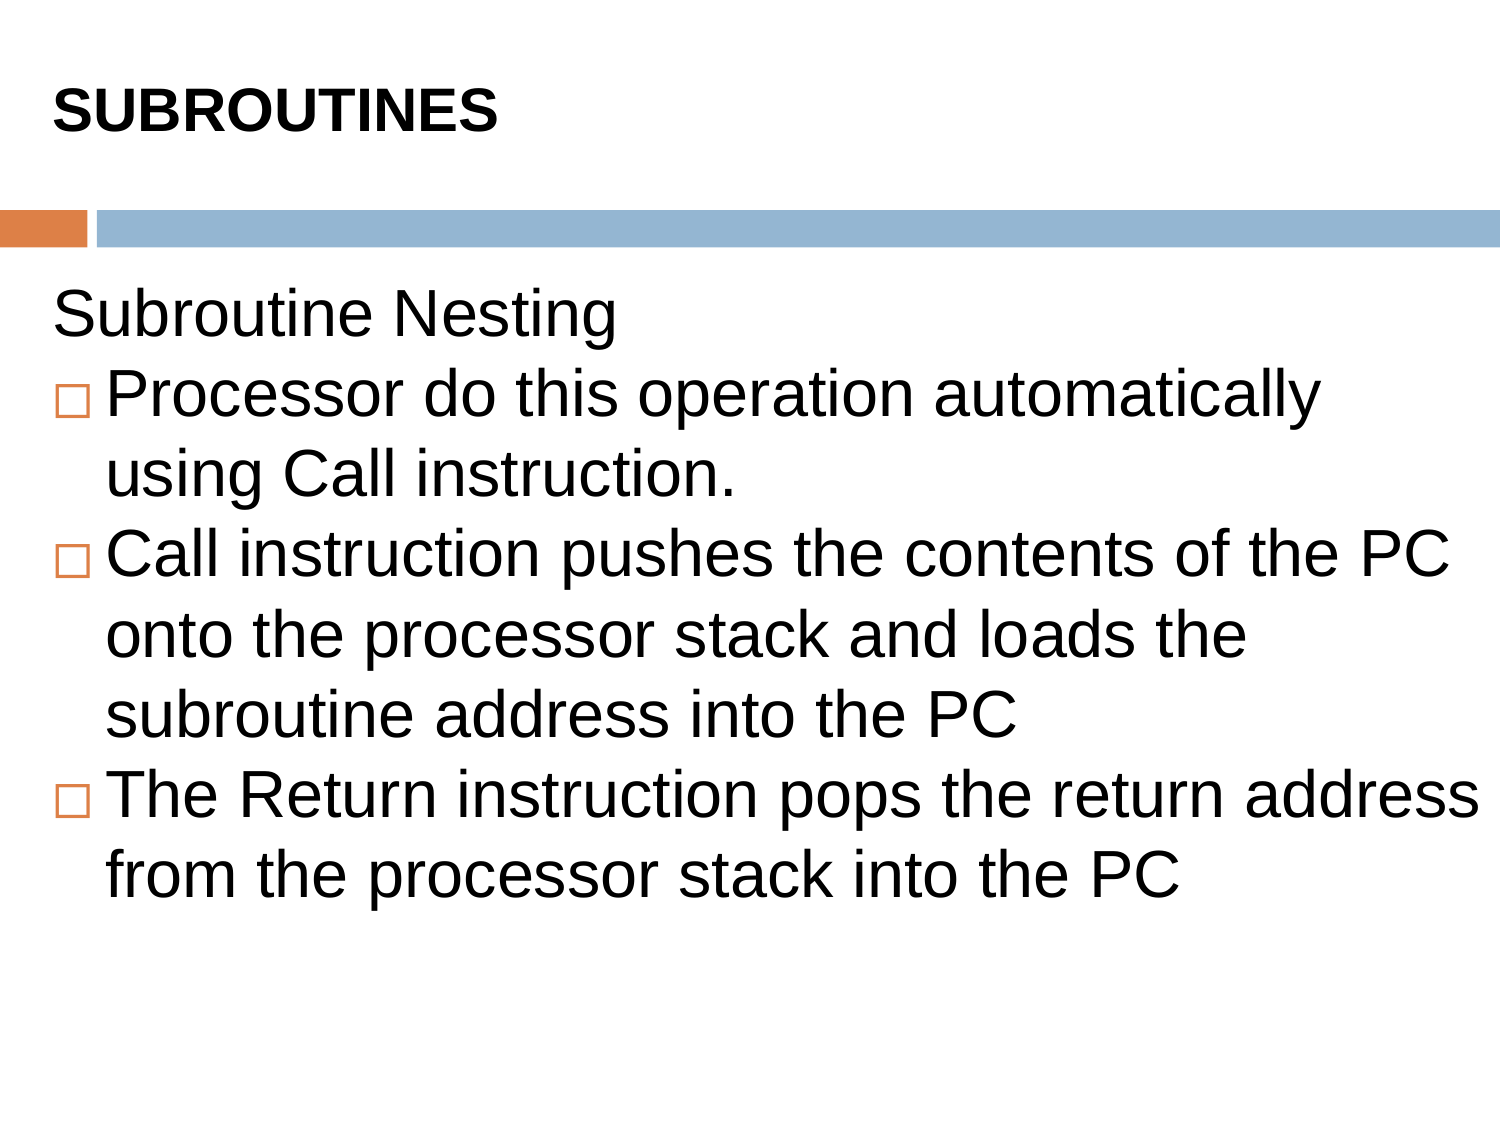

# SUBROUTINES
Subroutine Nesting
Processor do this operation automatically using Call instruction.
Call instruction pushes the contents of the PC onto the processor stack and loads the subroutine address into the PC
The Return instruction pops the return address from the processor stack into the PC